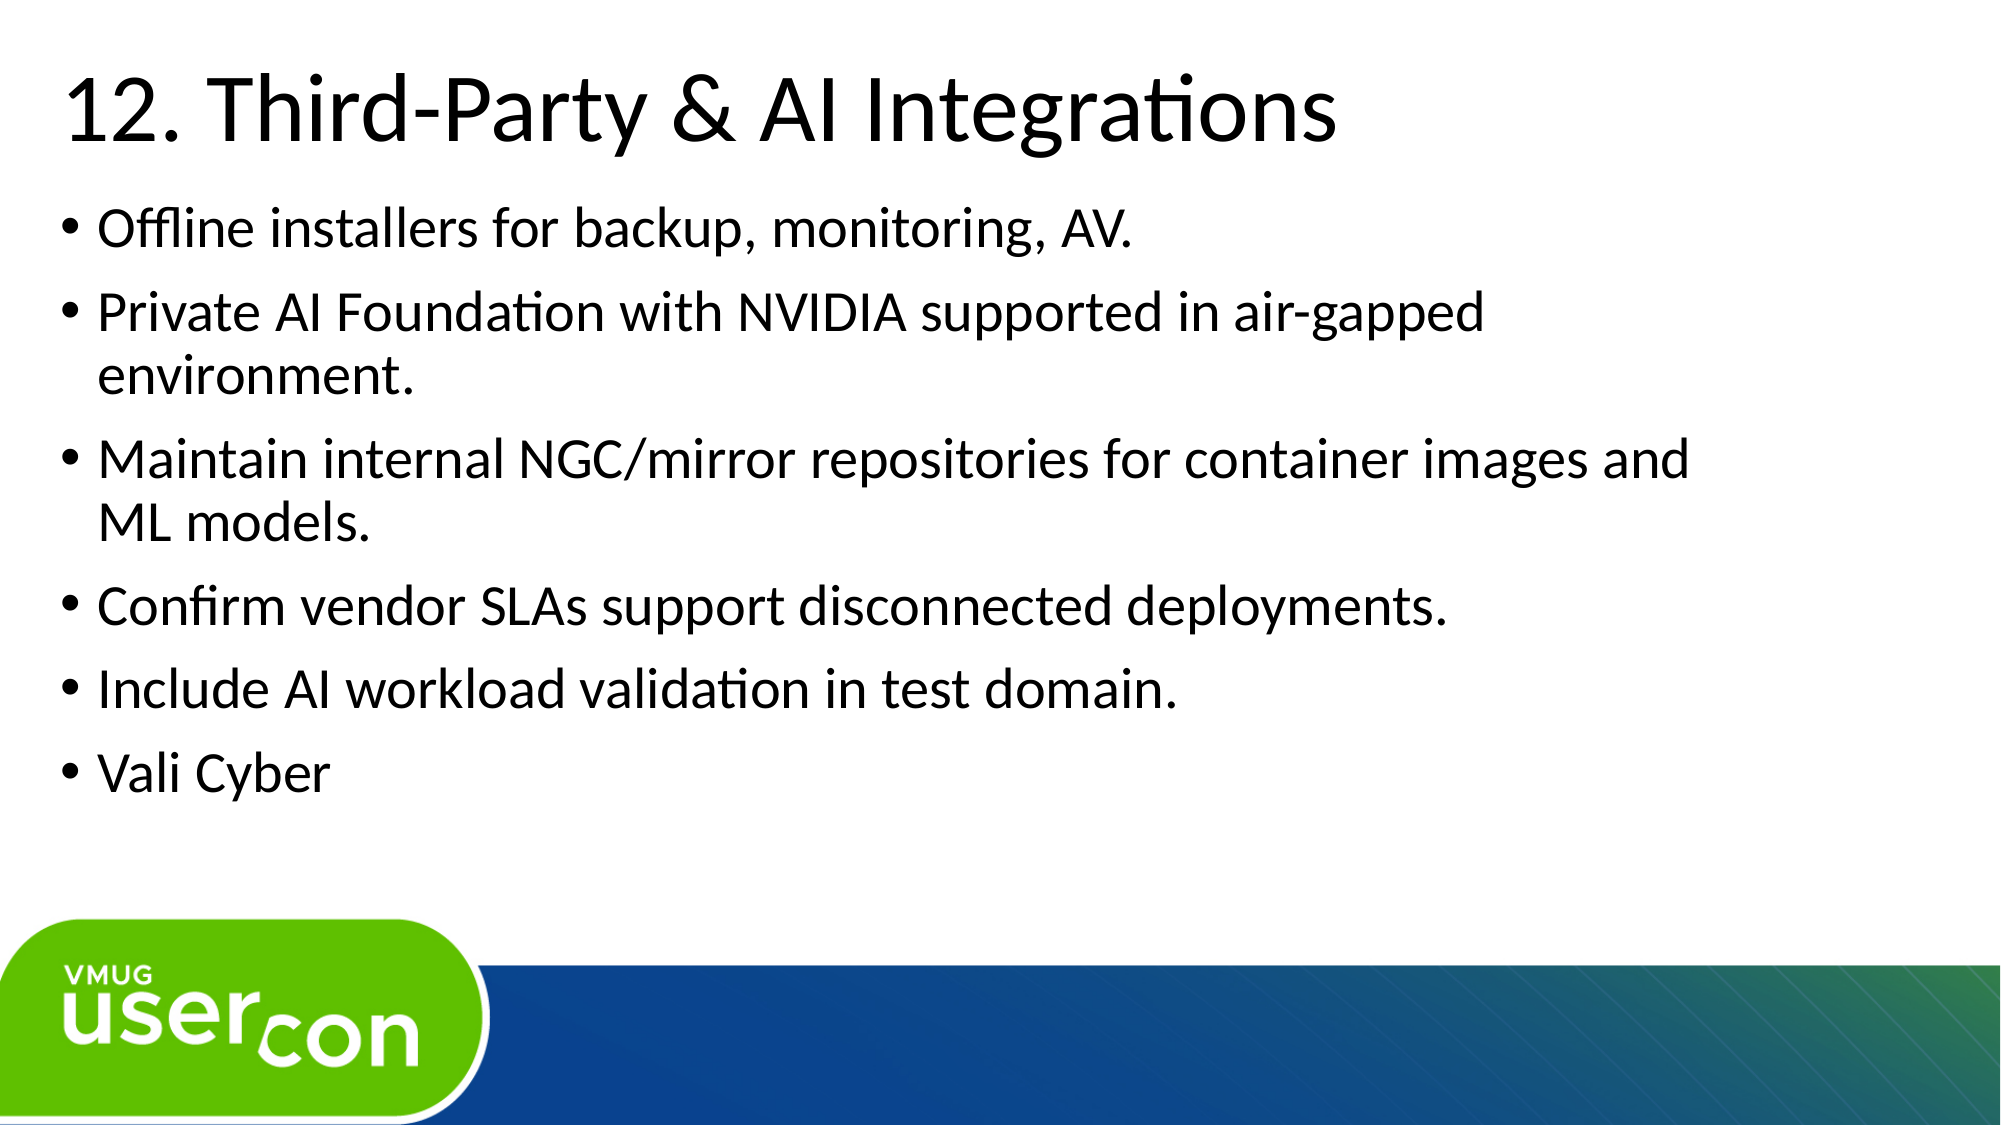

# 12. Third-Party & AI Integrations
Offline installers for backup, monitoring, AV.
Private AI Foundation with NVIDIA supported in air-gapped environment.
Maintain internal NGC/mirror repositories for container images and ML models.
Confirm vendor SLAs support disconnected deployments.
Include AI workload validation in test domain.
Vali Cyber